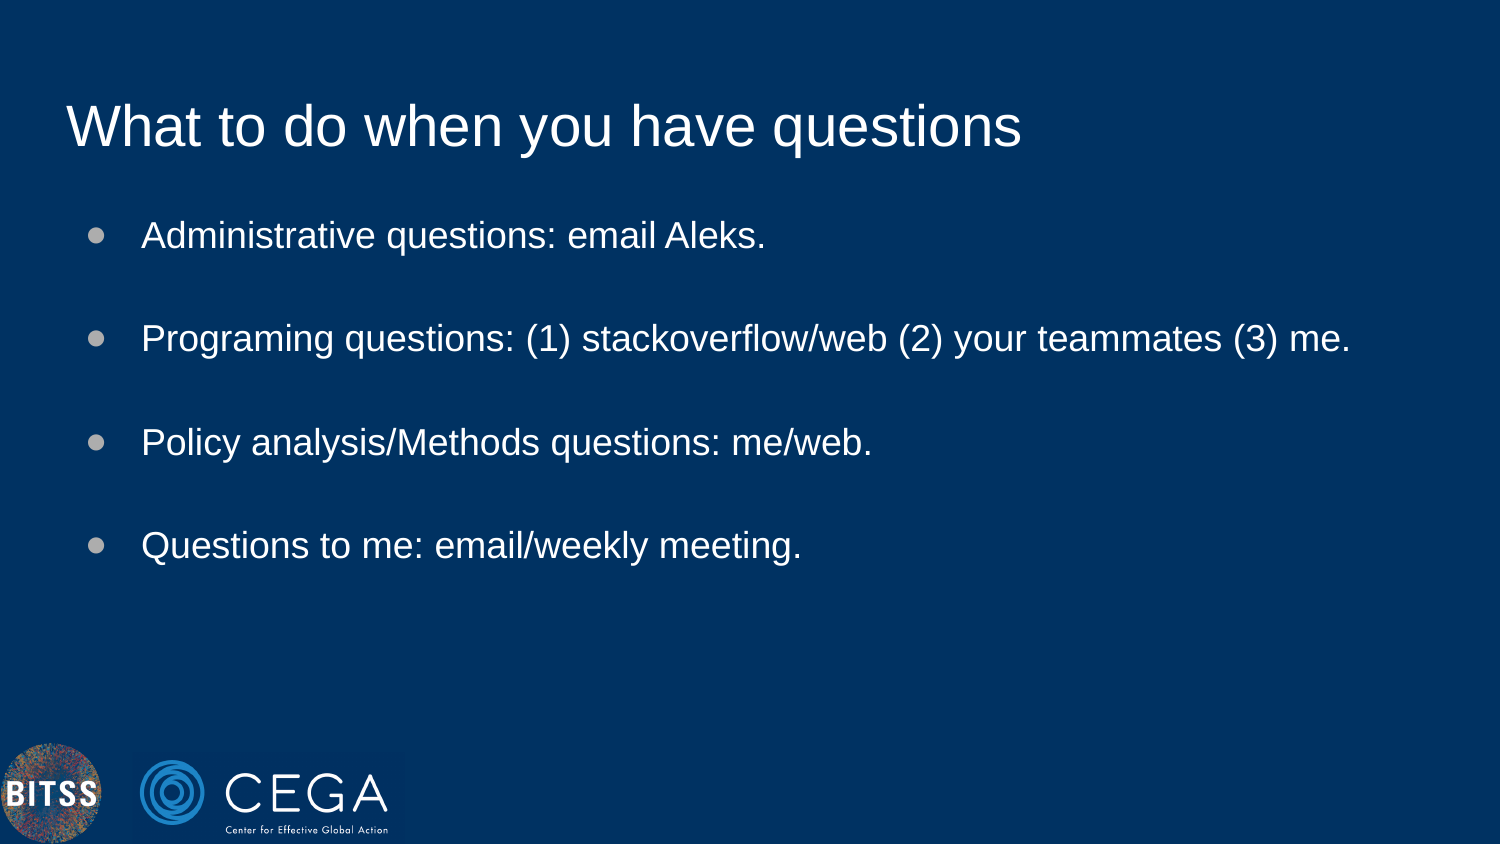

# What to do when you have questions
Administrative questions: email Aleks.

Programing questions: (1) stackoverflow/web (2) your teammates (3) me.

Policy analysis/Methods questions: me/web.

Questions to me: email/weekly meeting.